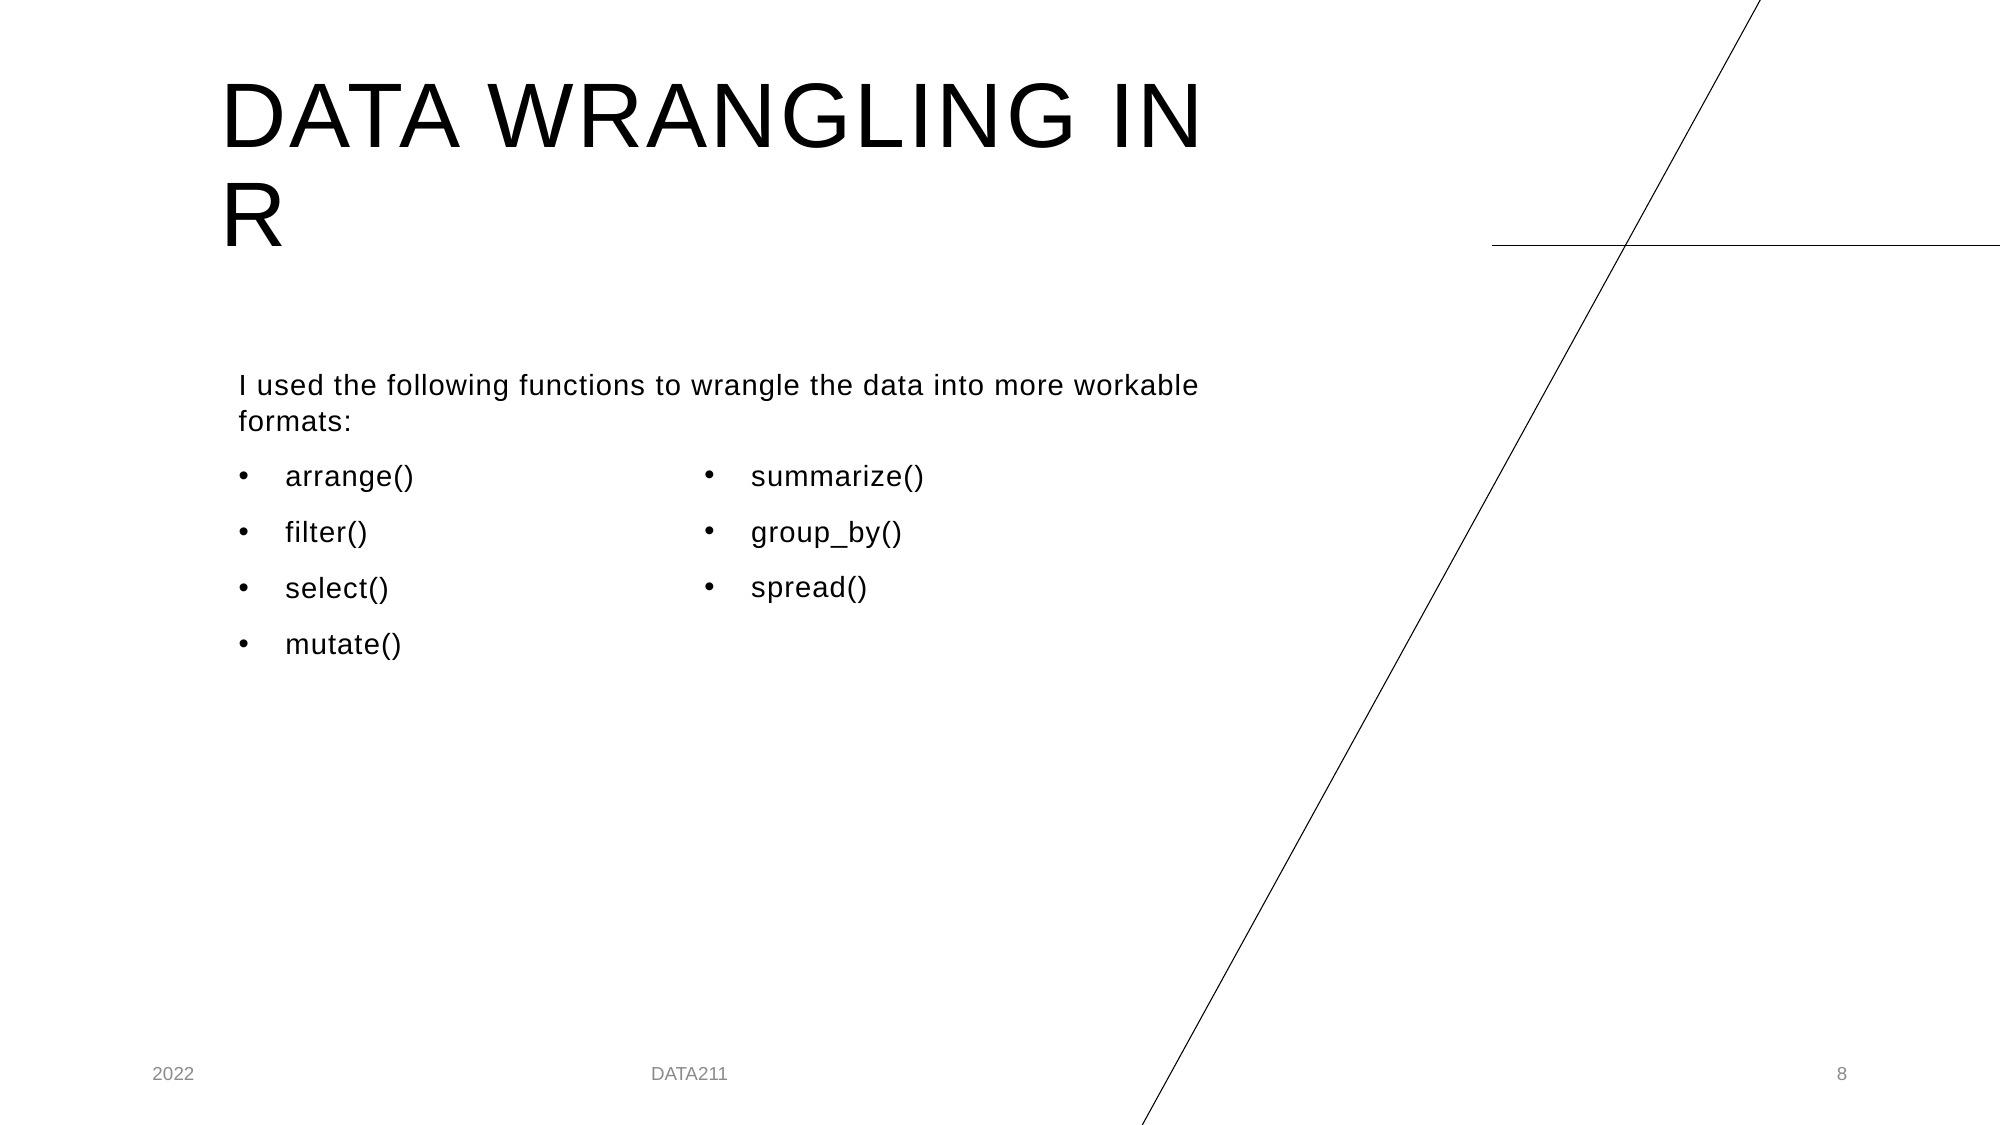

# DATA WRANGLING IN R
I used the following functions to wrangle the data into more workable formats:
arrange()
filter()
select()
mutate()

summarize()
group_by()
spread()

2022
DATA211
8